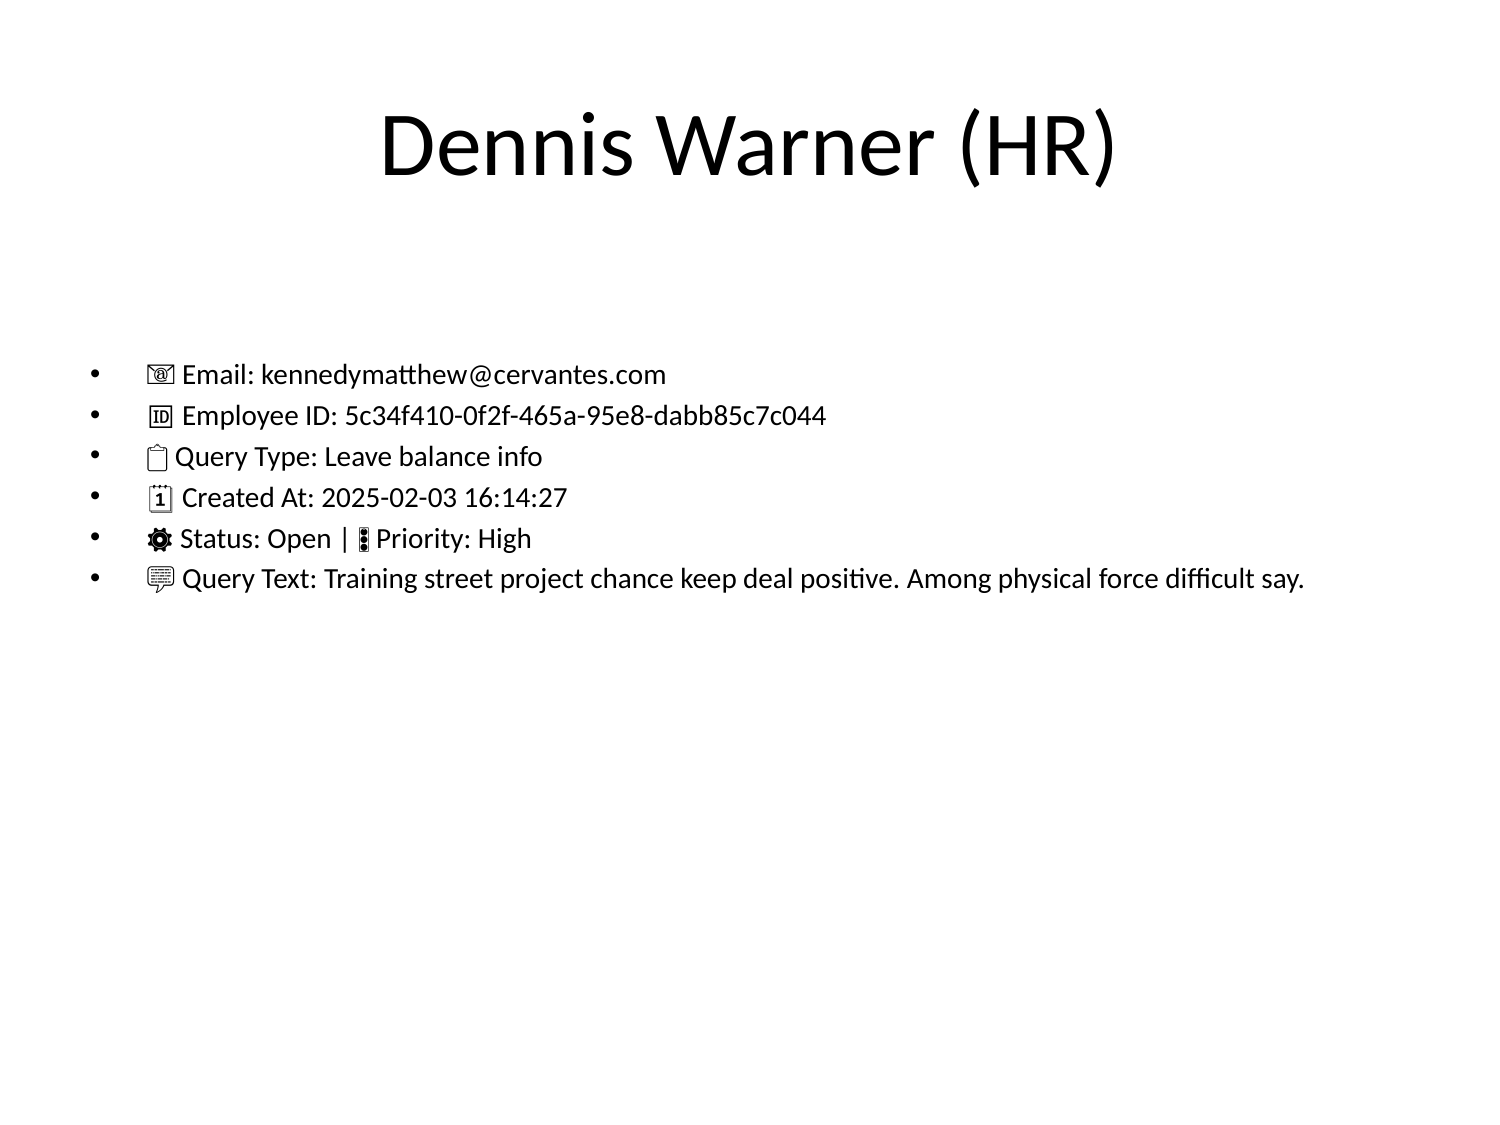

# Dennis Warner (HR)

📧 Email: kennedymatthew@cervantes.com
🆔 Employee ID: 5c34f410-0f2f-465a-95e8-dabb85c7c044
📋 Query Type: Leave balance info
🗓 Created At: 2025-02-03 16:14:27
⚙ Status: Open | 🚦 Priority: High
💬 Query Text: Training street project chance keep deal positive. Among physical force difficult say.